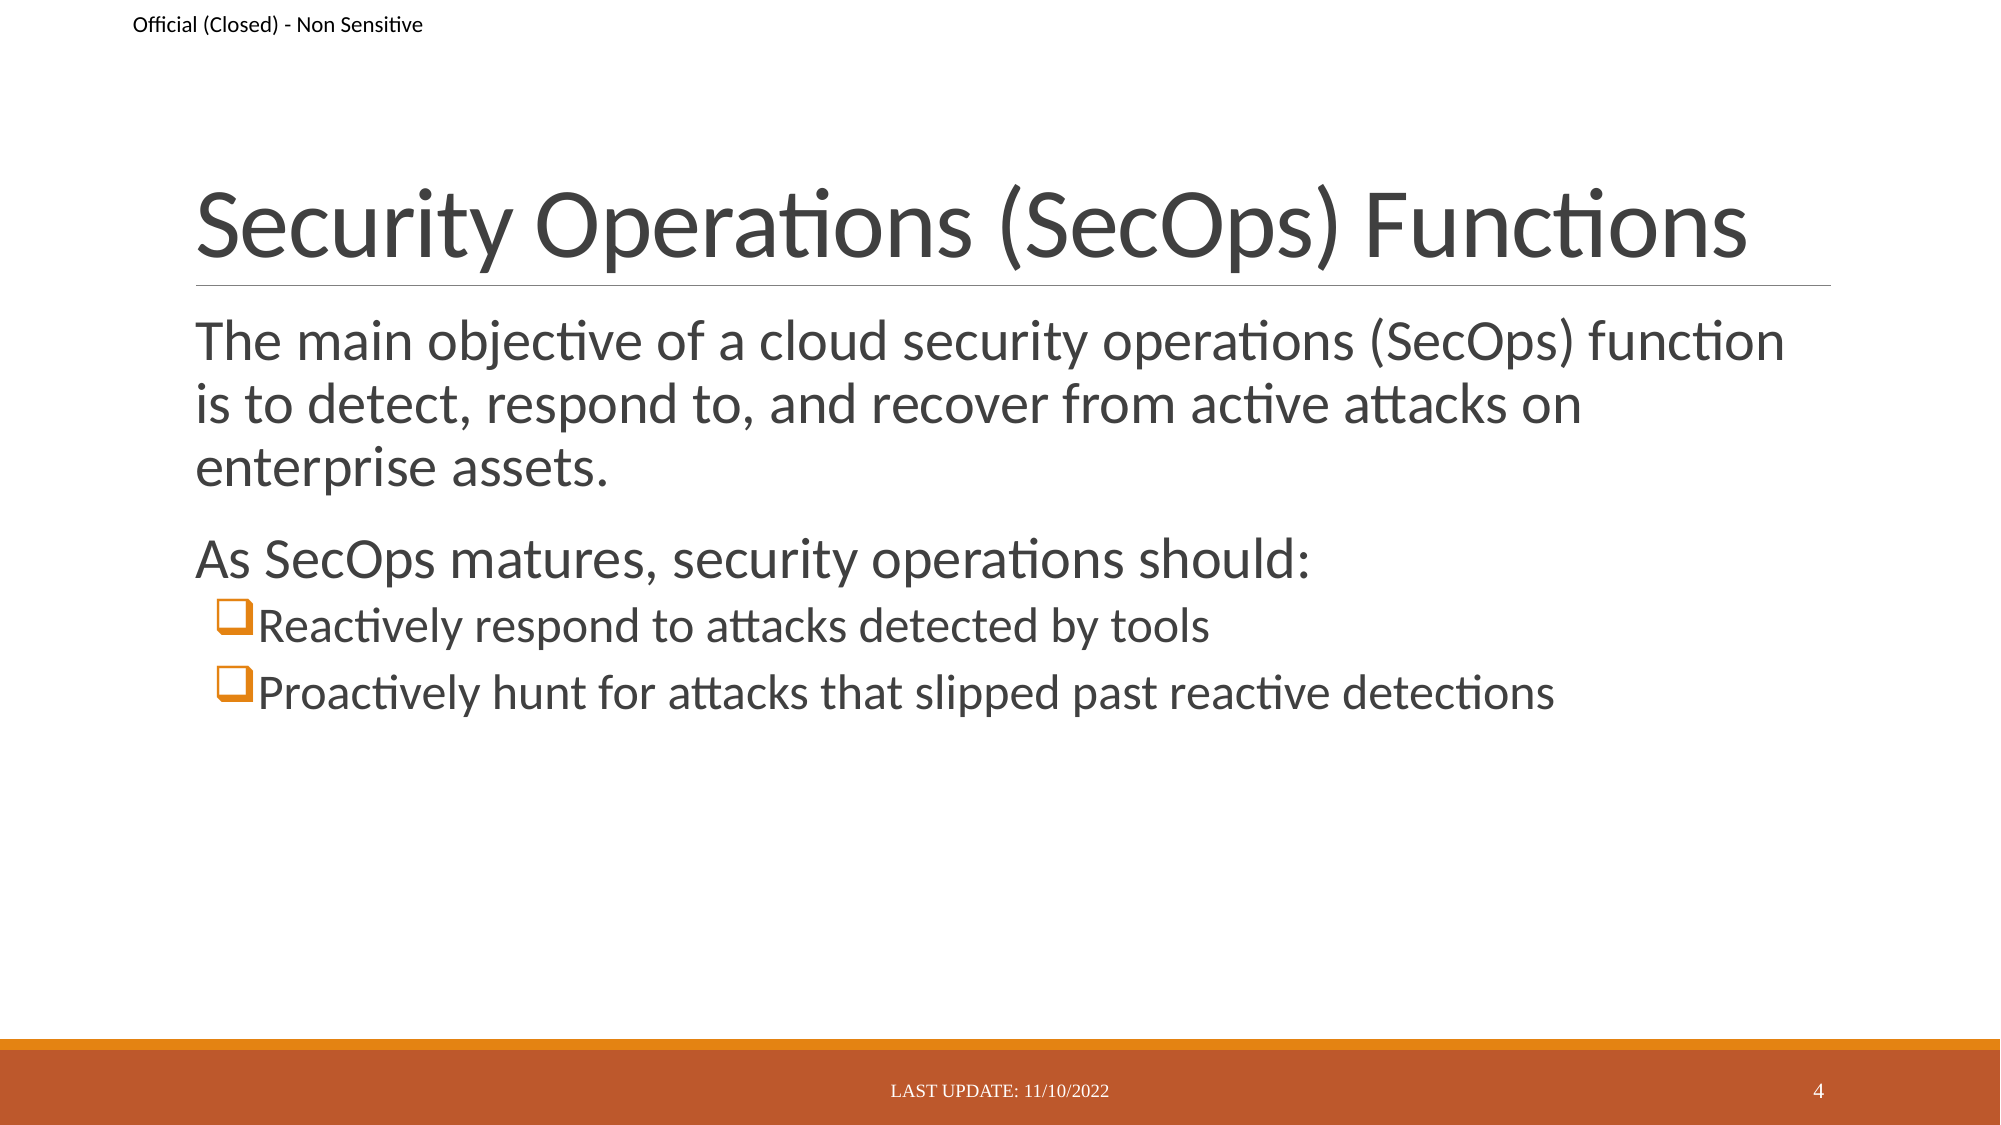

# Security Operations (SecOps) Functions
The main objective of a cloud security operations (SecOps) function is to detect, respond to, and recover from active attacks on enterprise assets.
As SecOps matures, security operations should:
Reactively respond to attacks detected by tools
Proactively hunt for attacks that slipped past reactive detections

Last Update: 11/10/2022
4